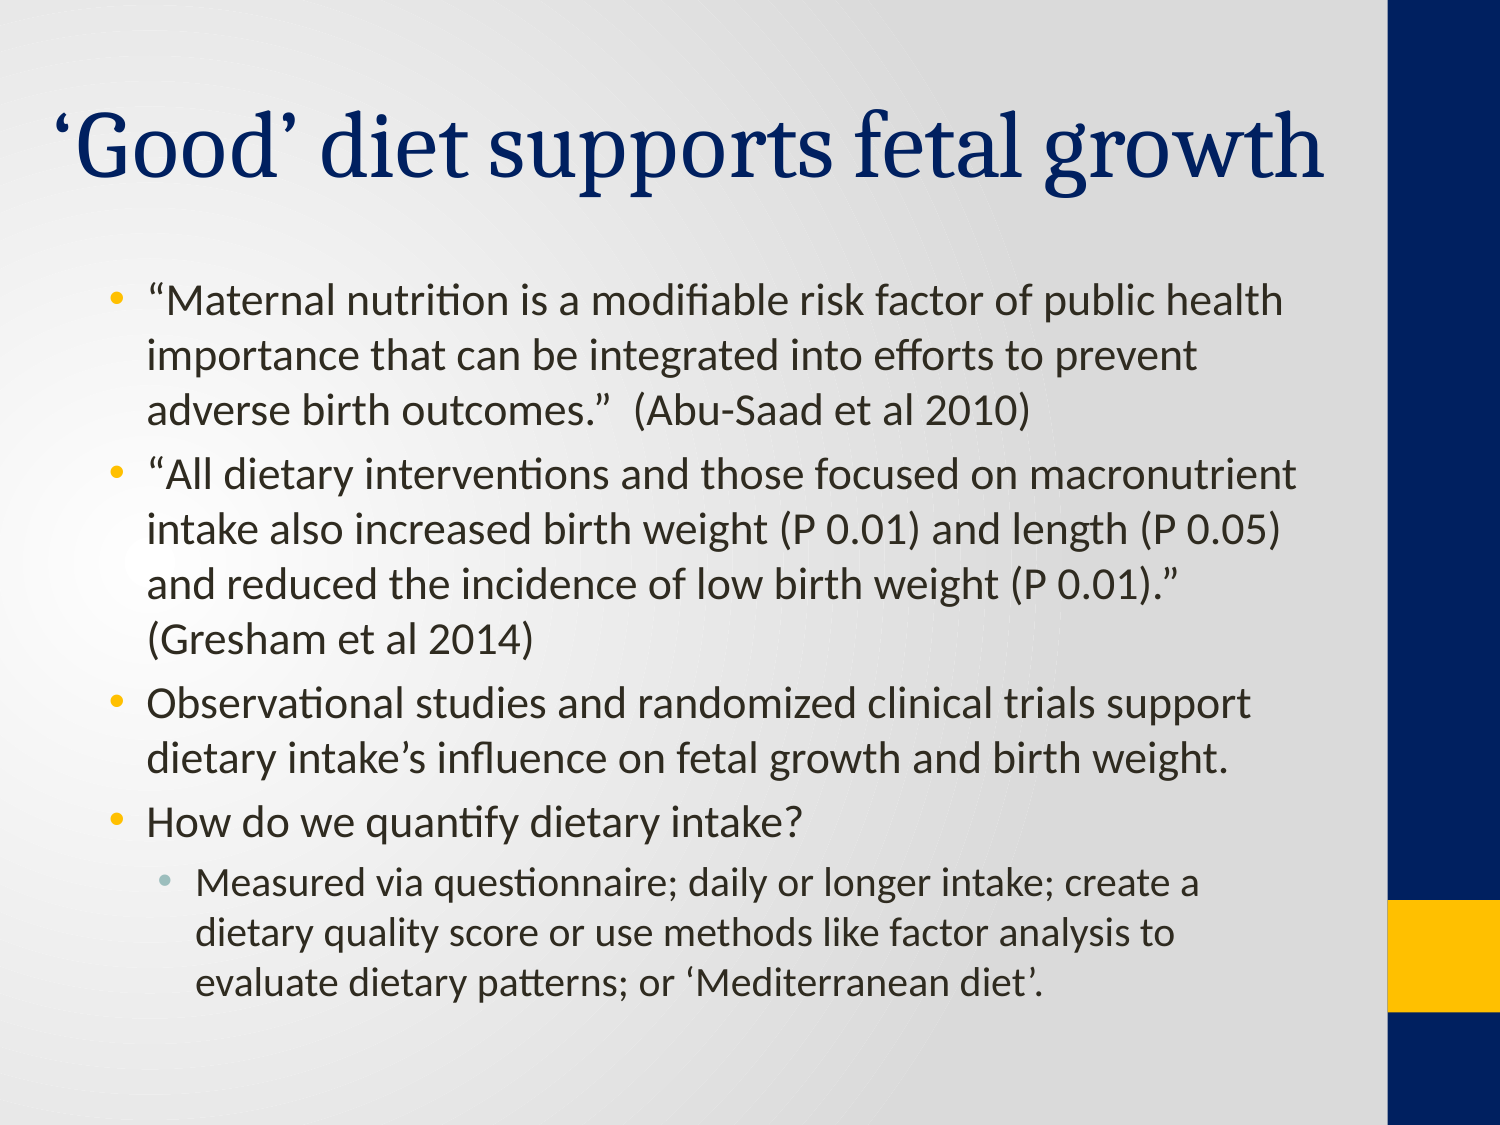

# ‘Good’ diet supports fetal growth
“Maternal nutrition is a modifiable risk factor of public health importance that can be integrated into efforts to prevent adverse birth outcomes.”  (Abu-Saad et al 2010)
“All dietary interventions and those focused on macronutrient intake also increased birth weight (P 0.01) and length (P 0.05) and reduced the incidence of low birth weight (P 0.01).” (Gresham et al 2014)
Observational studies and randomized clinical trials support dietary intake’s influence on fetal growth and birth weight.
How do we quantify dietary intake?
Measured via questionnaire; daily or longer intake; create a dietary quality score or use methods like factor analysis to evaluate dietary patterns; or ‘Mediterranean diet’.